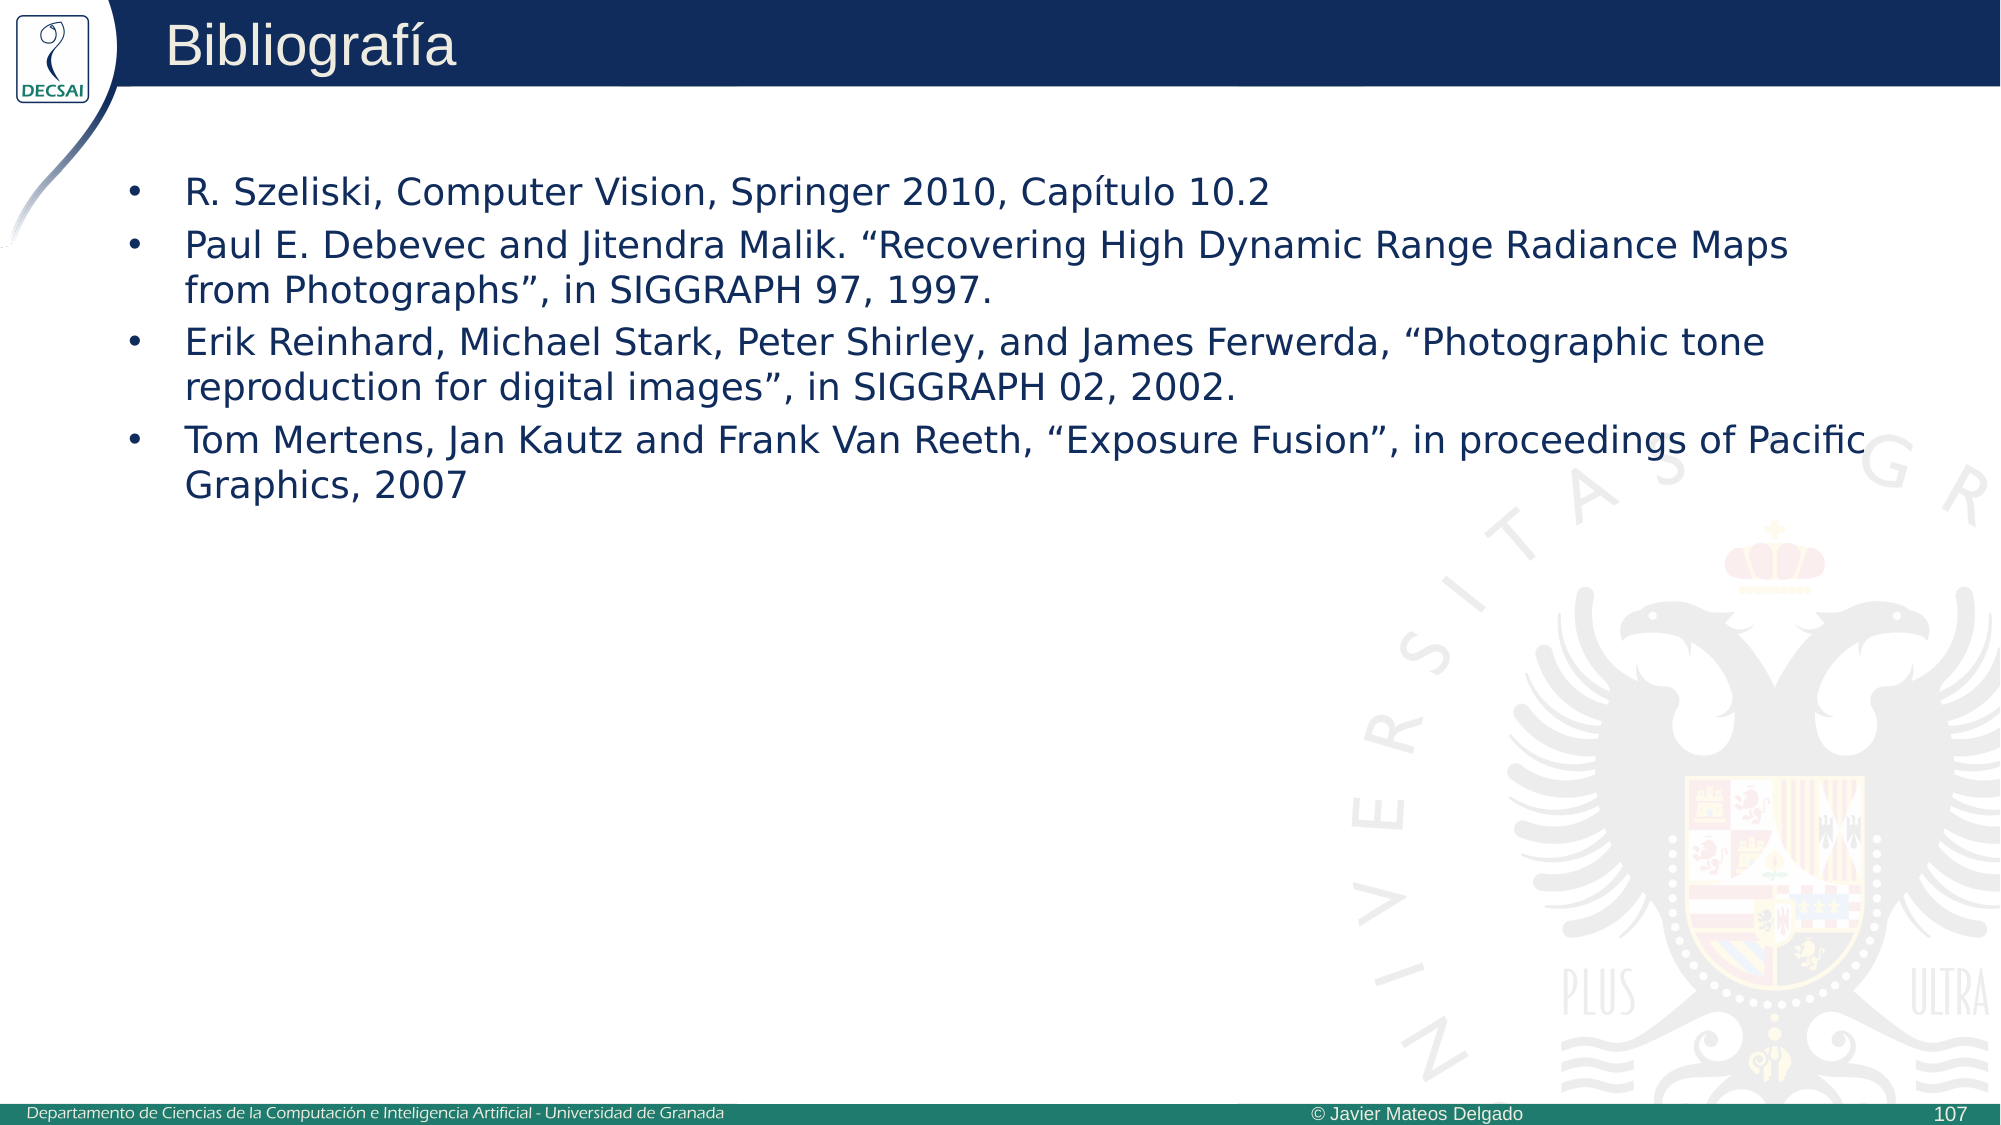

# Bibliografía

R. Szeliski, Computer Vision, Springer 2010, Capítulo 10.2
Paul E. Debevec and Jitendra Malik. “Recovering High Dynamic Range Radiance Maps from Photographs”, in SIGGRAPH 97, 1997.
Erik Reinhard, Michael Stark, Peter Shirley, and James Ferwerda, “Photographic tone reproduction for digital images”, in SIGGRAPH 02, 2002.
Tom Mertens, Jan Kautz and Frank Van Reeth, “Exposure Fusion”, in proceedings of Pacific Graphics, 2007